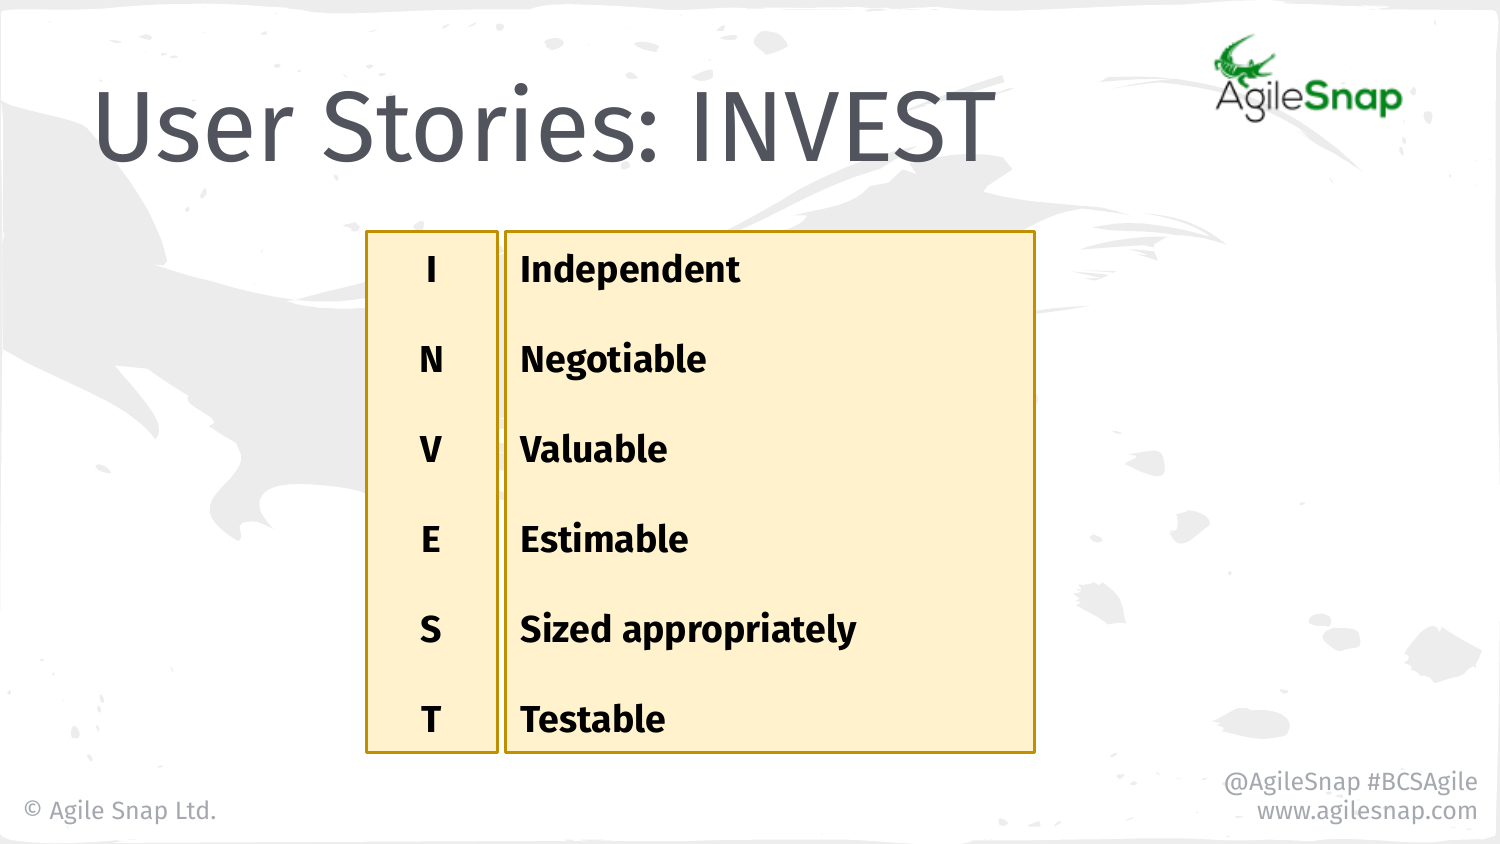

User Stories: INVEST
I

N

V

E

S

T
Independent

Negotiable

Valuable

Estimable

Sized appropriately

Testable